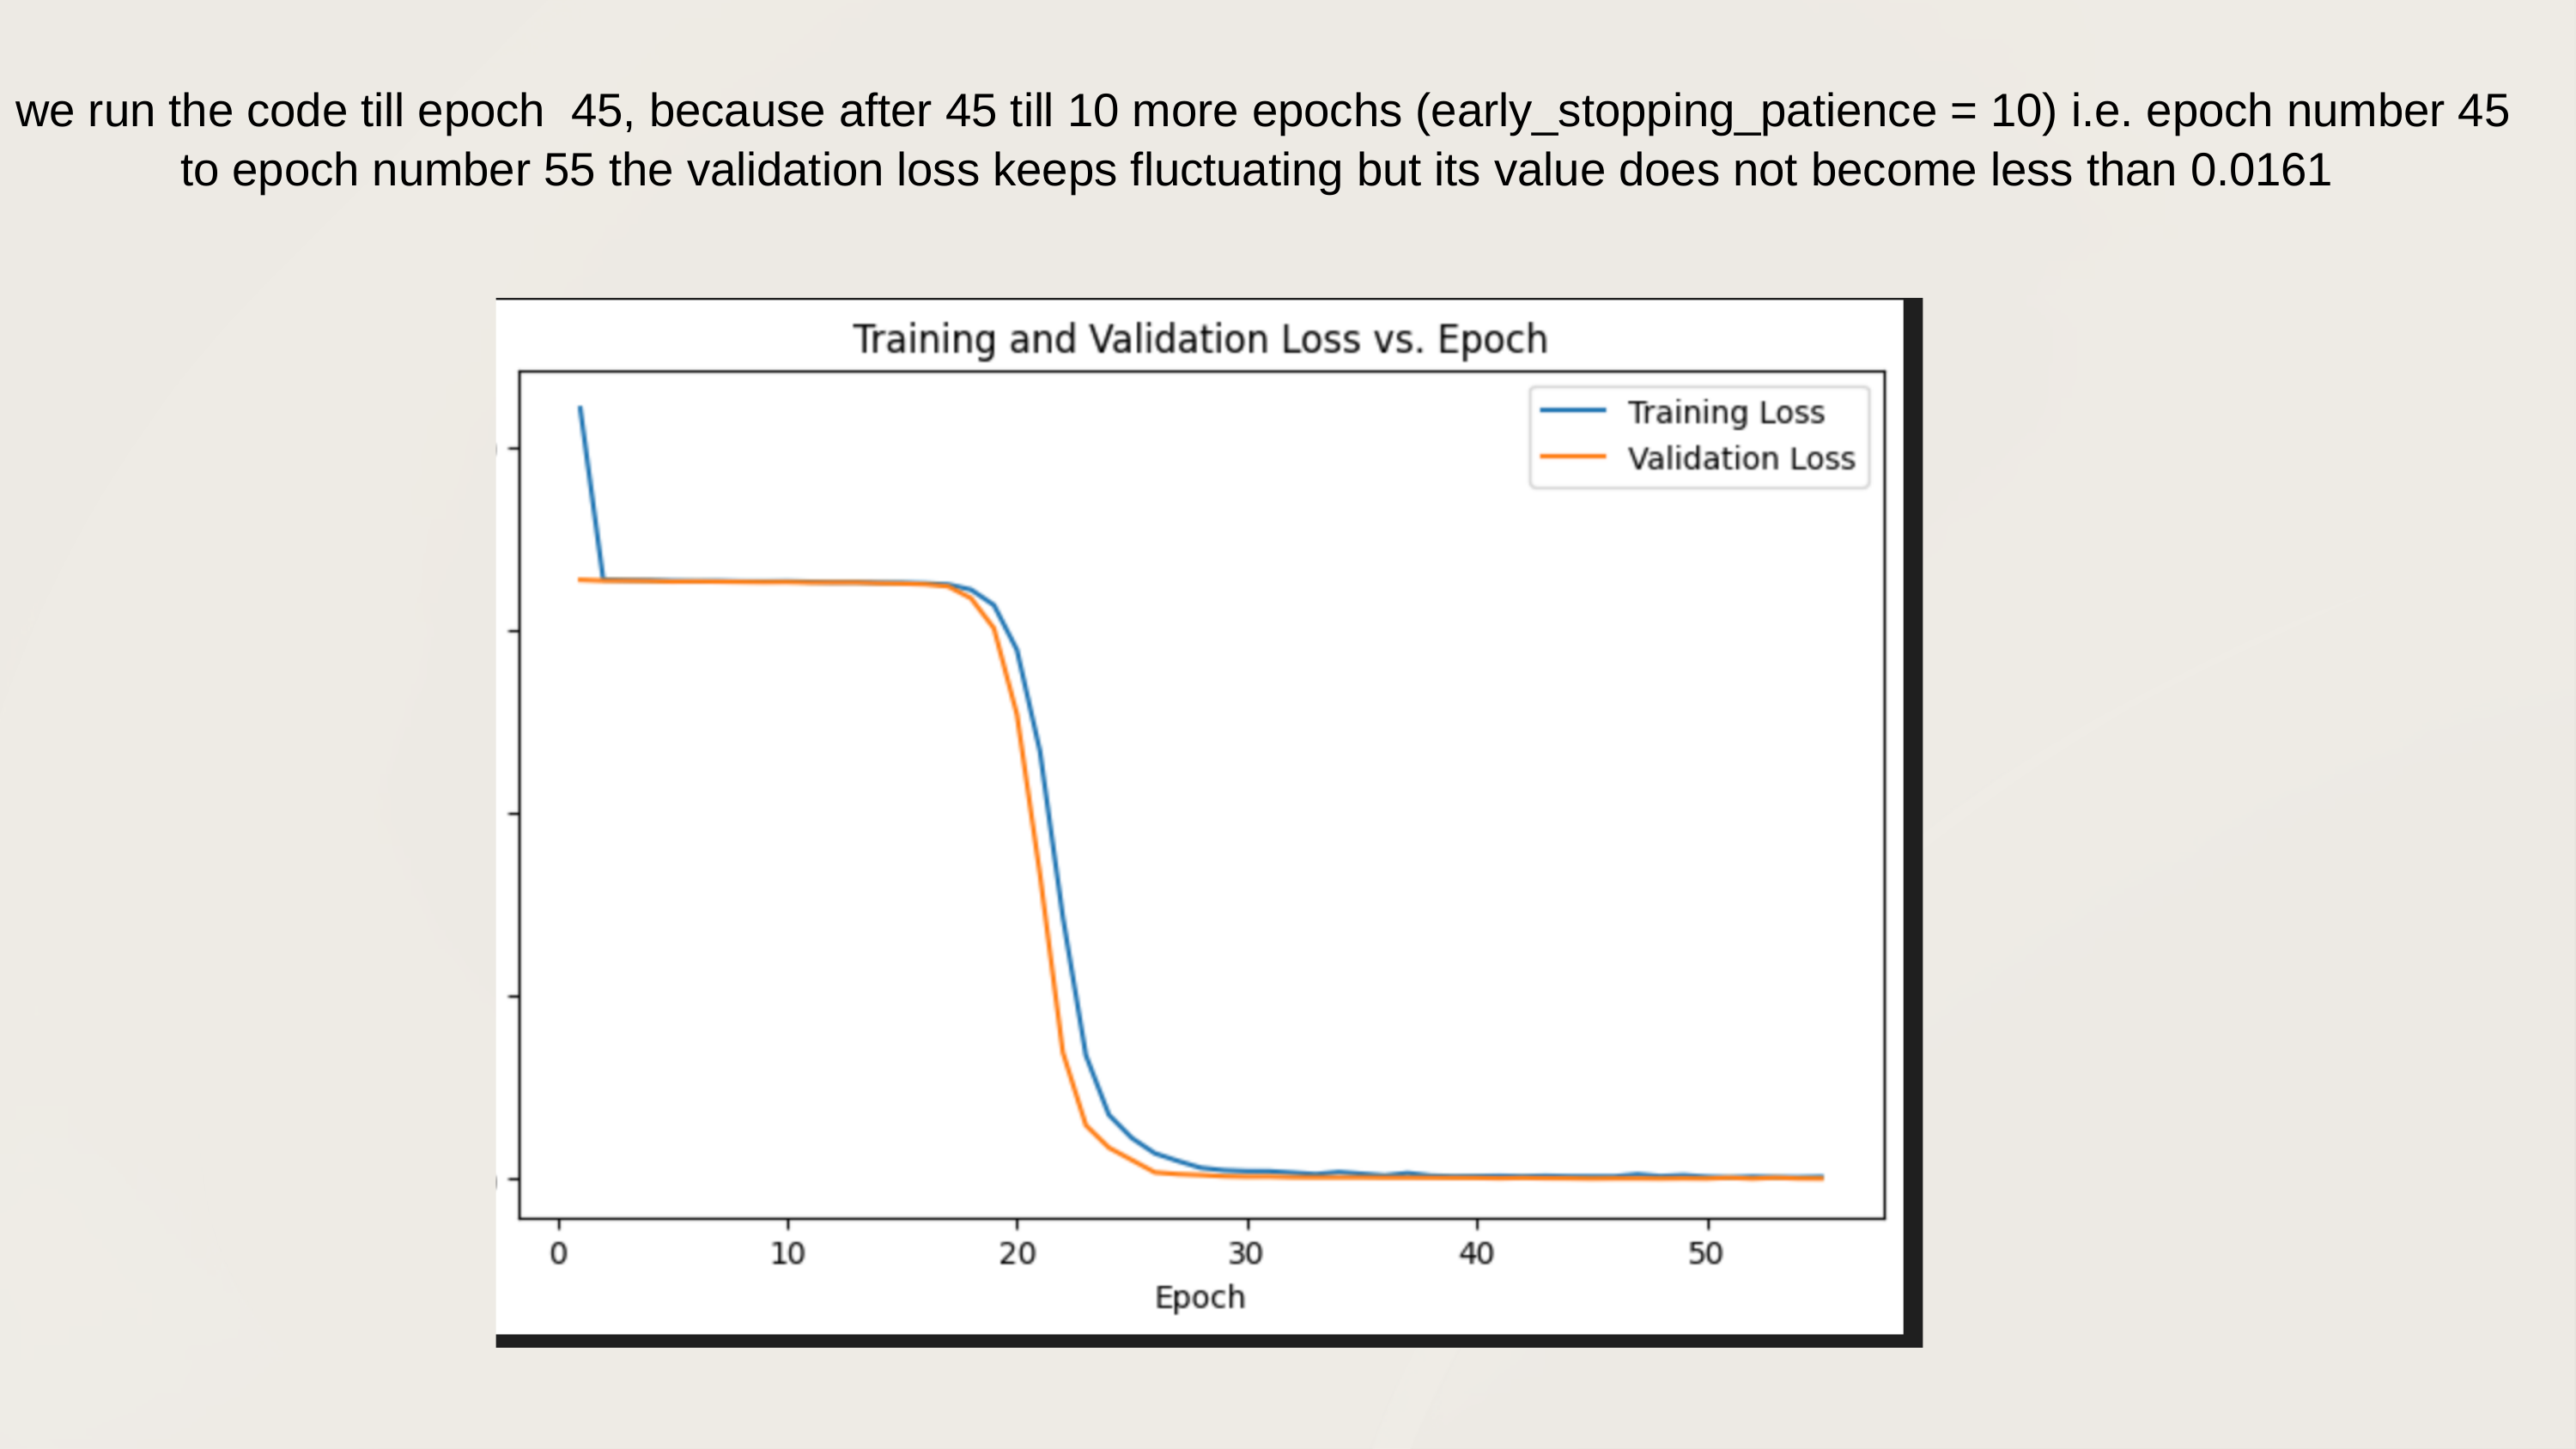

we run the code till epoch  45, because after 45 till 10 more epochs (early_stopping_patience = 10) i.e. epoch number 45 to epoch number 55 the validation loss keeps fluctuating but its value does not become less than 0.0161